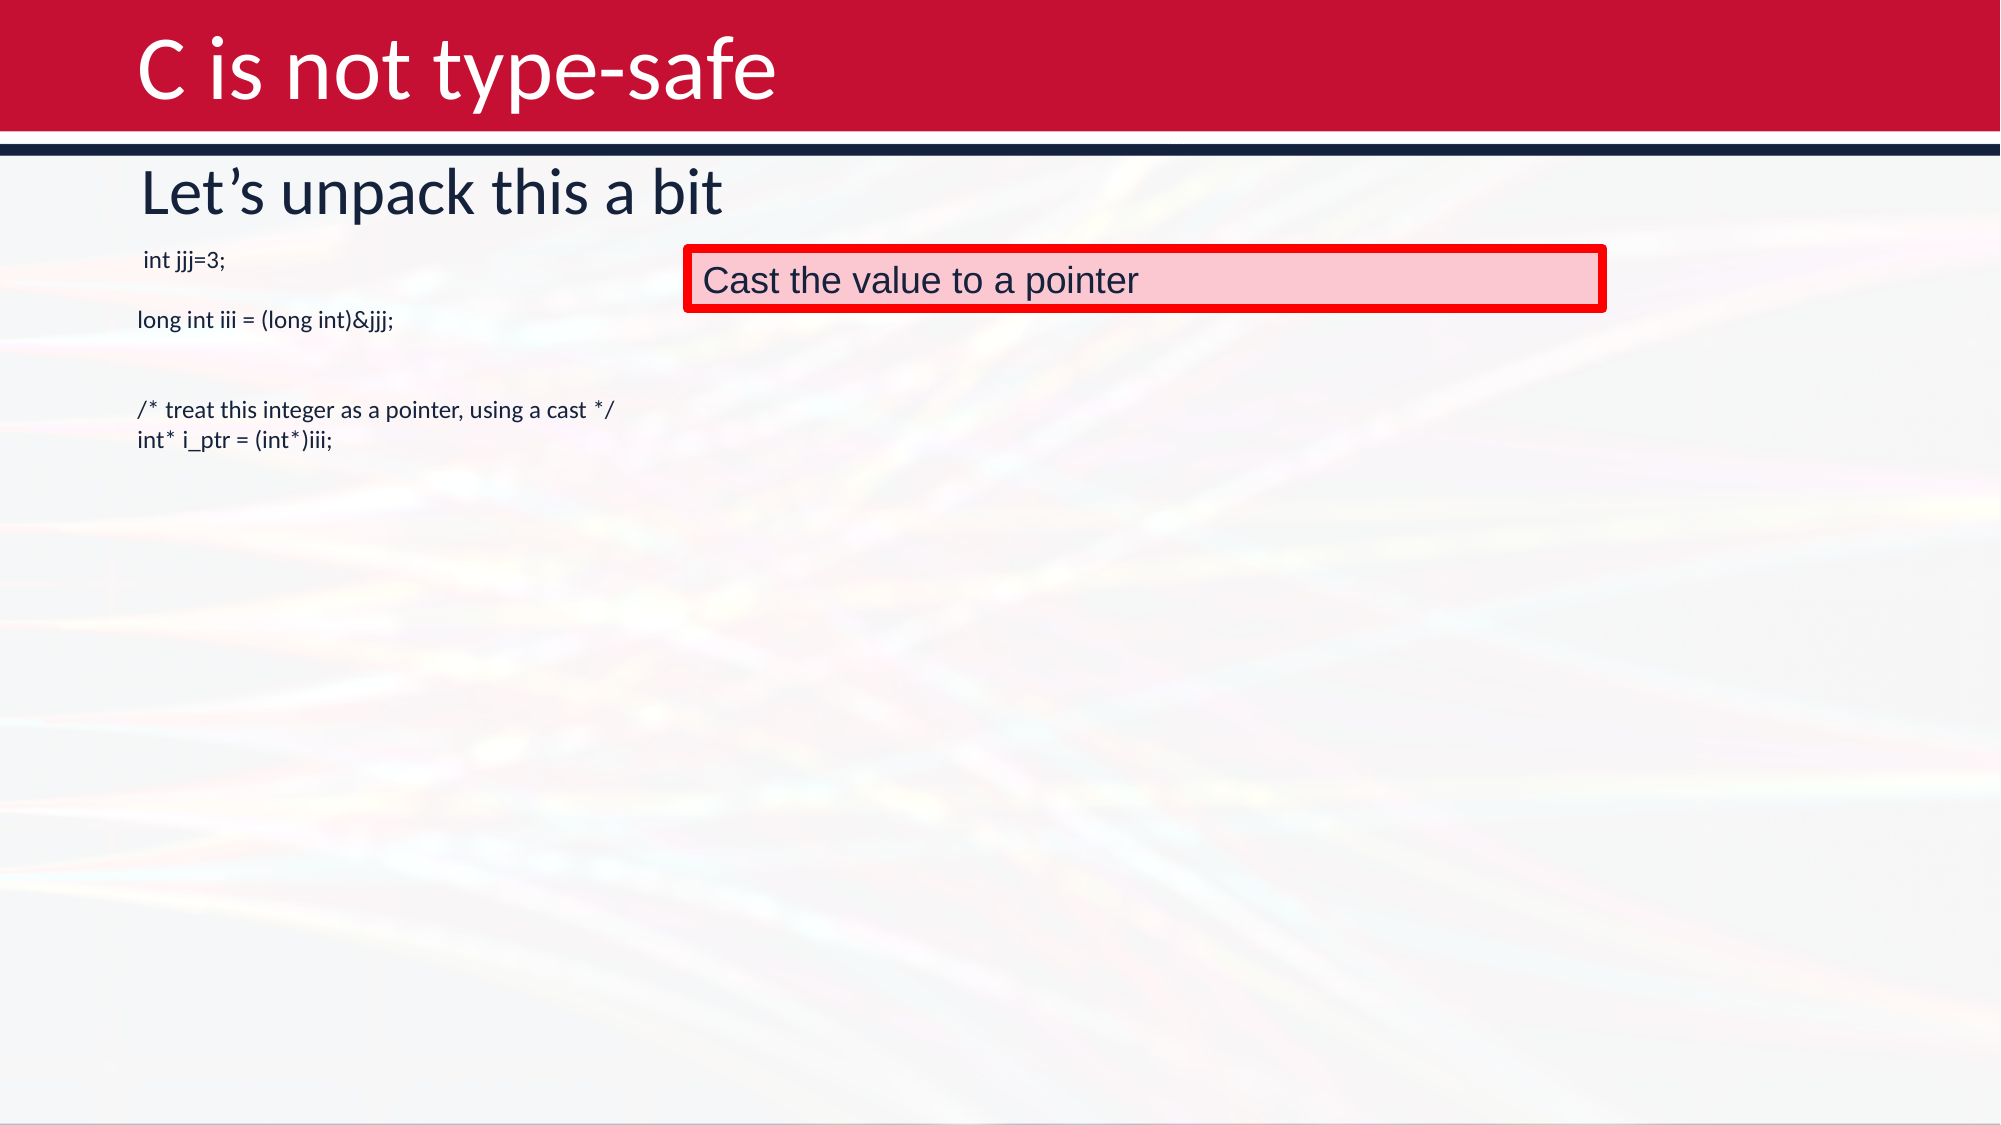

# C is not type-safe
Let’s unpack this a bit
 int jjj=3;
long int iii = (long int)&jjj;

/* treat this integer as a pointer, using a cast */
int* i_ptr = (int*)iii;

Cast the value to a pointer